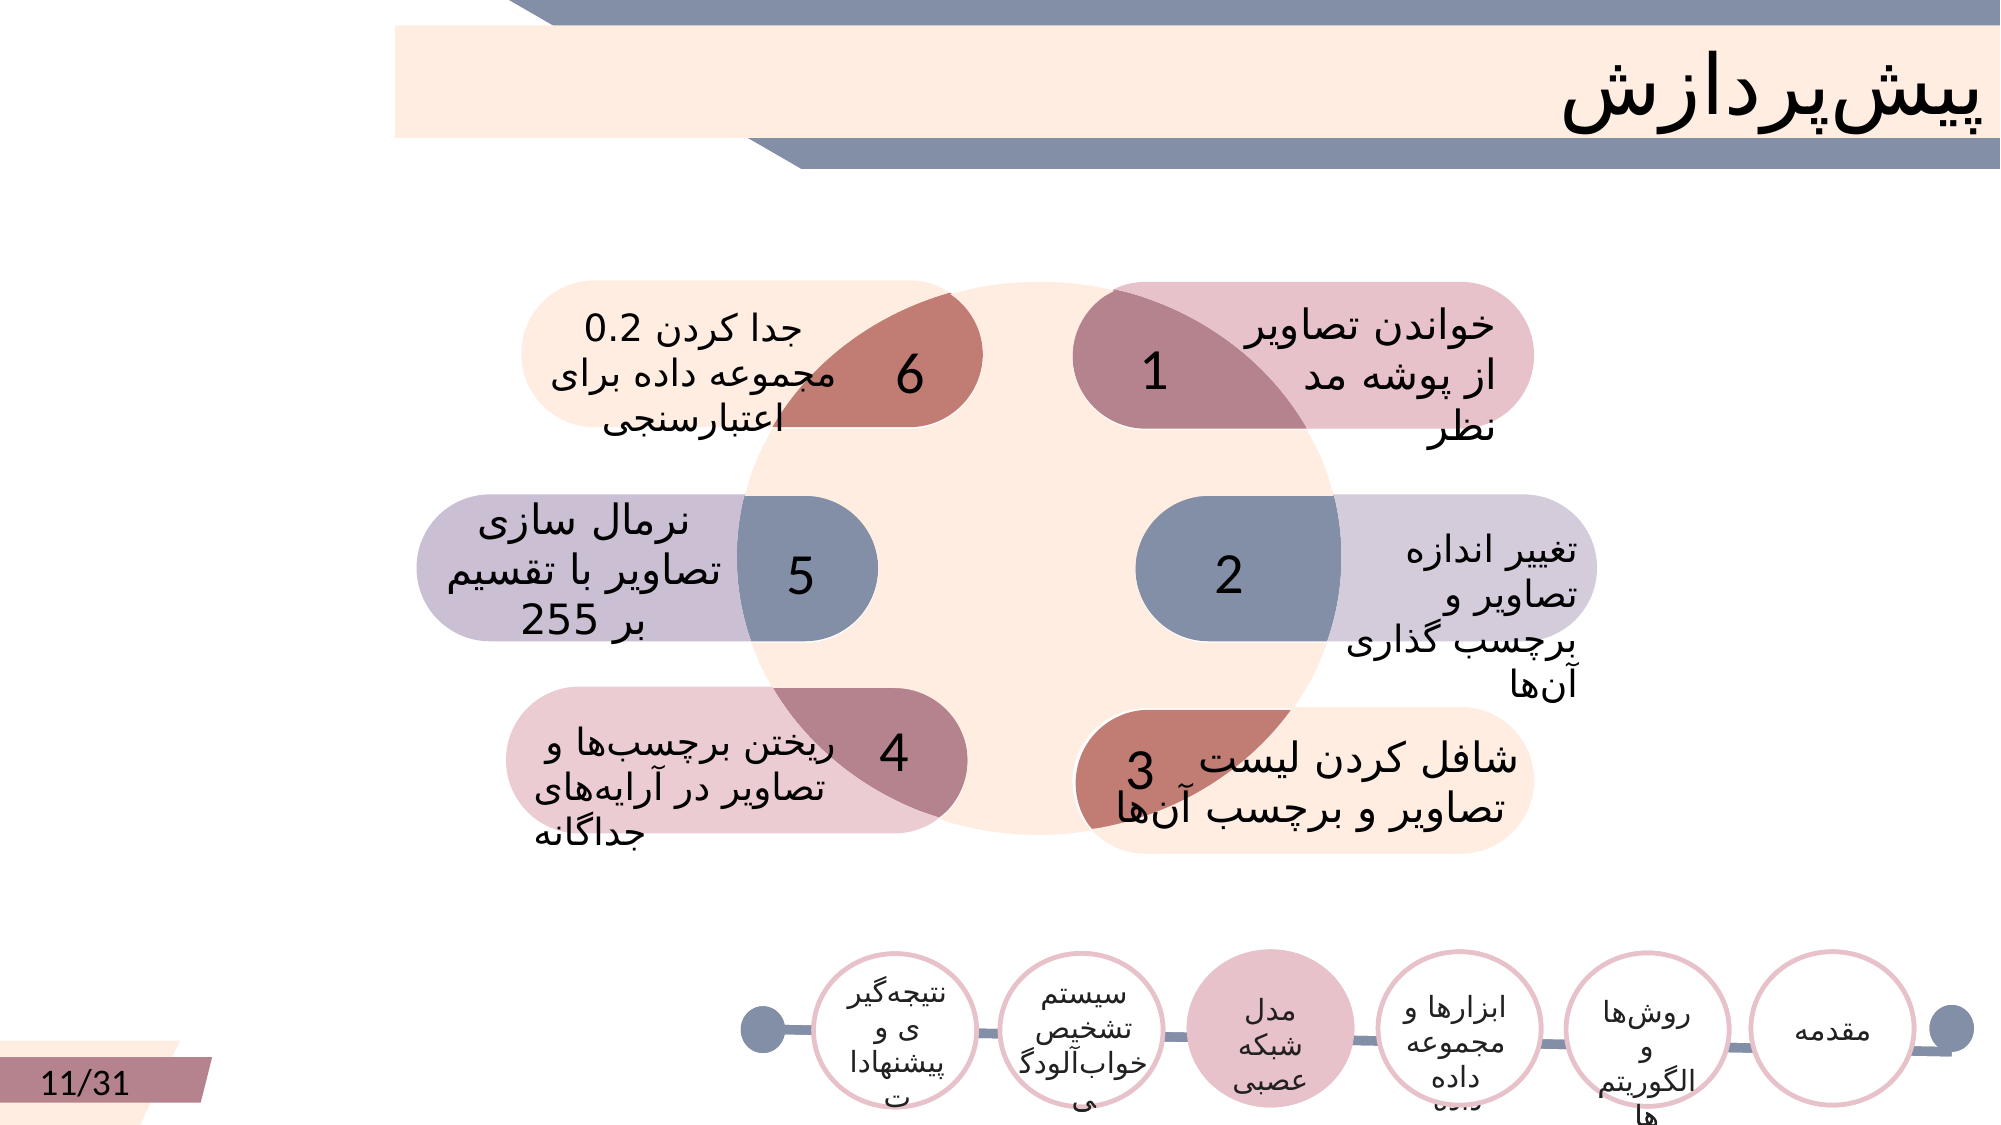

پیش‌پردازش

خواندن تصاویر از پوشه مد نظر

جدا کردن 0.2 مجموعه داده برای اعتبارسنجی
1
6
نرمال سازی تصاویر با تقسیم بر 255

تغییر اندازه تصاویر و برچسب گذاری آن‌ها
2
5

4
شافل کردن لیست
 تصاویر و برچسب ‌آن‌ها

ریختن برچسب‌ها و
تصاویر در آرایه‌های جداگانه
3

مقدمه
مقدمه

نتیجه‌گیری و پیشنهادات
نتیجه‌گیری و پیشنهادات
سیستم تشخیص خواب‌آلودگی
سیستم تشخیص خواب‌آلودگی
ابزارها و مجموعه داده
ابزارها و مجموعه داده
مدل شبکه عصبی
مدل شبکه عصبی
روش‌ها و الگوریتم‌ها
روش‌ها و الگوریتم‌ها

11/31